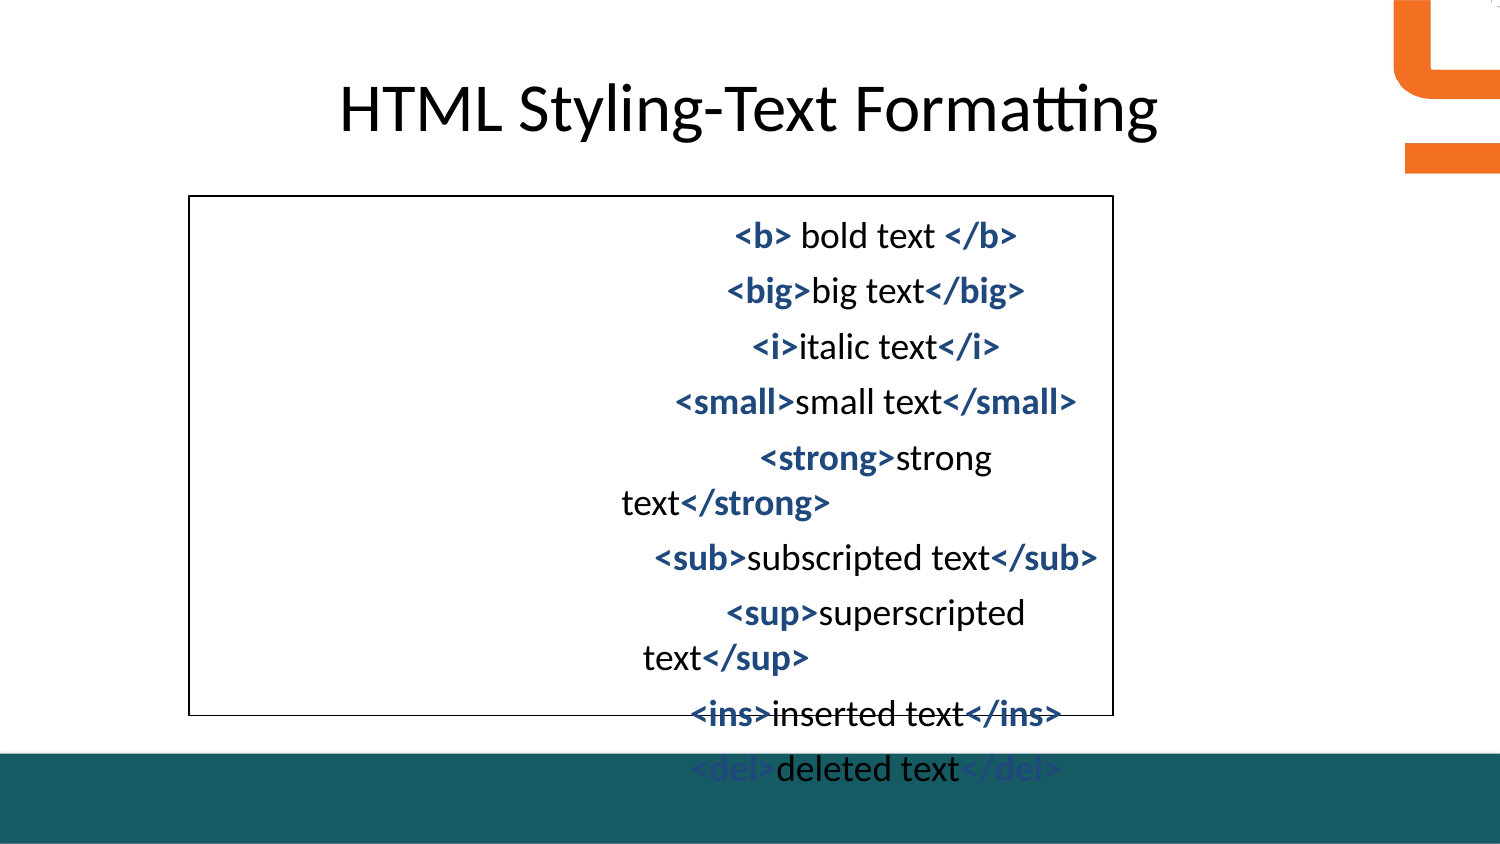

# HTML Styling-Text Formatting
		<b> bold text </b>
		<big>big text</big>
		<i>italic text</i>
		<small>small text</small>
		<strong>strong text</strong>
		<sub>subscripted text</sub>
		<sup>superscripted text</sup>
		<ins>inserted text</ins>
		<del>deleted text</del>